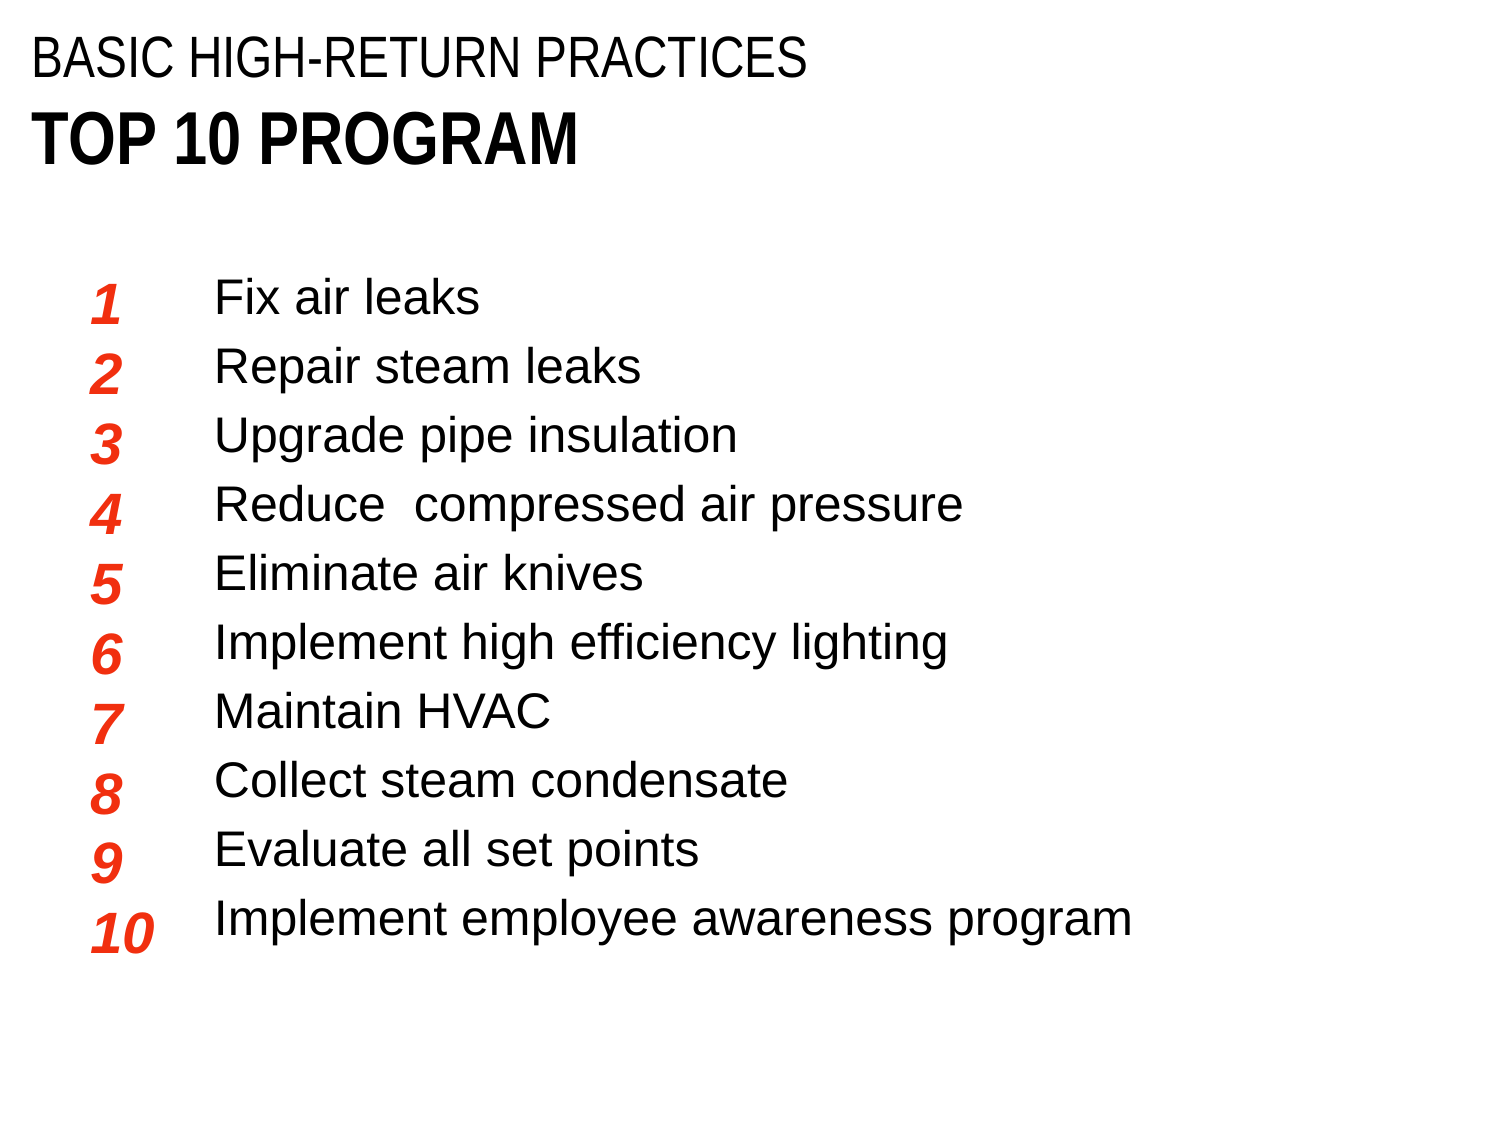

BASIC HIGH-RETURN PRACTICES
TOP 10 PROGRAM
1
2
3
4
5
6
7
8
9
10

Fix air leaks
Repair steam leaks
Upgrade pipe insulation
Reduce  compressed air pressure
Eliminate air knives
Implement high efficiency lighting
Maintain HVAC
Collect steam condensate
Evaluate all set points
Implement employee awareness program